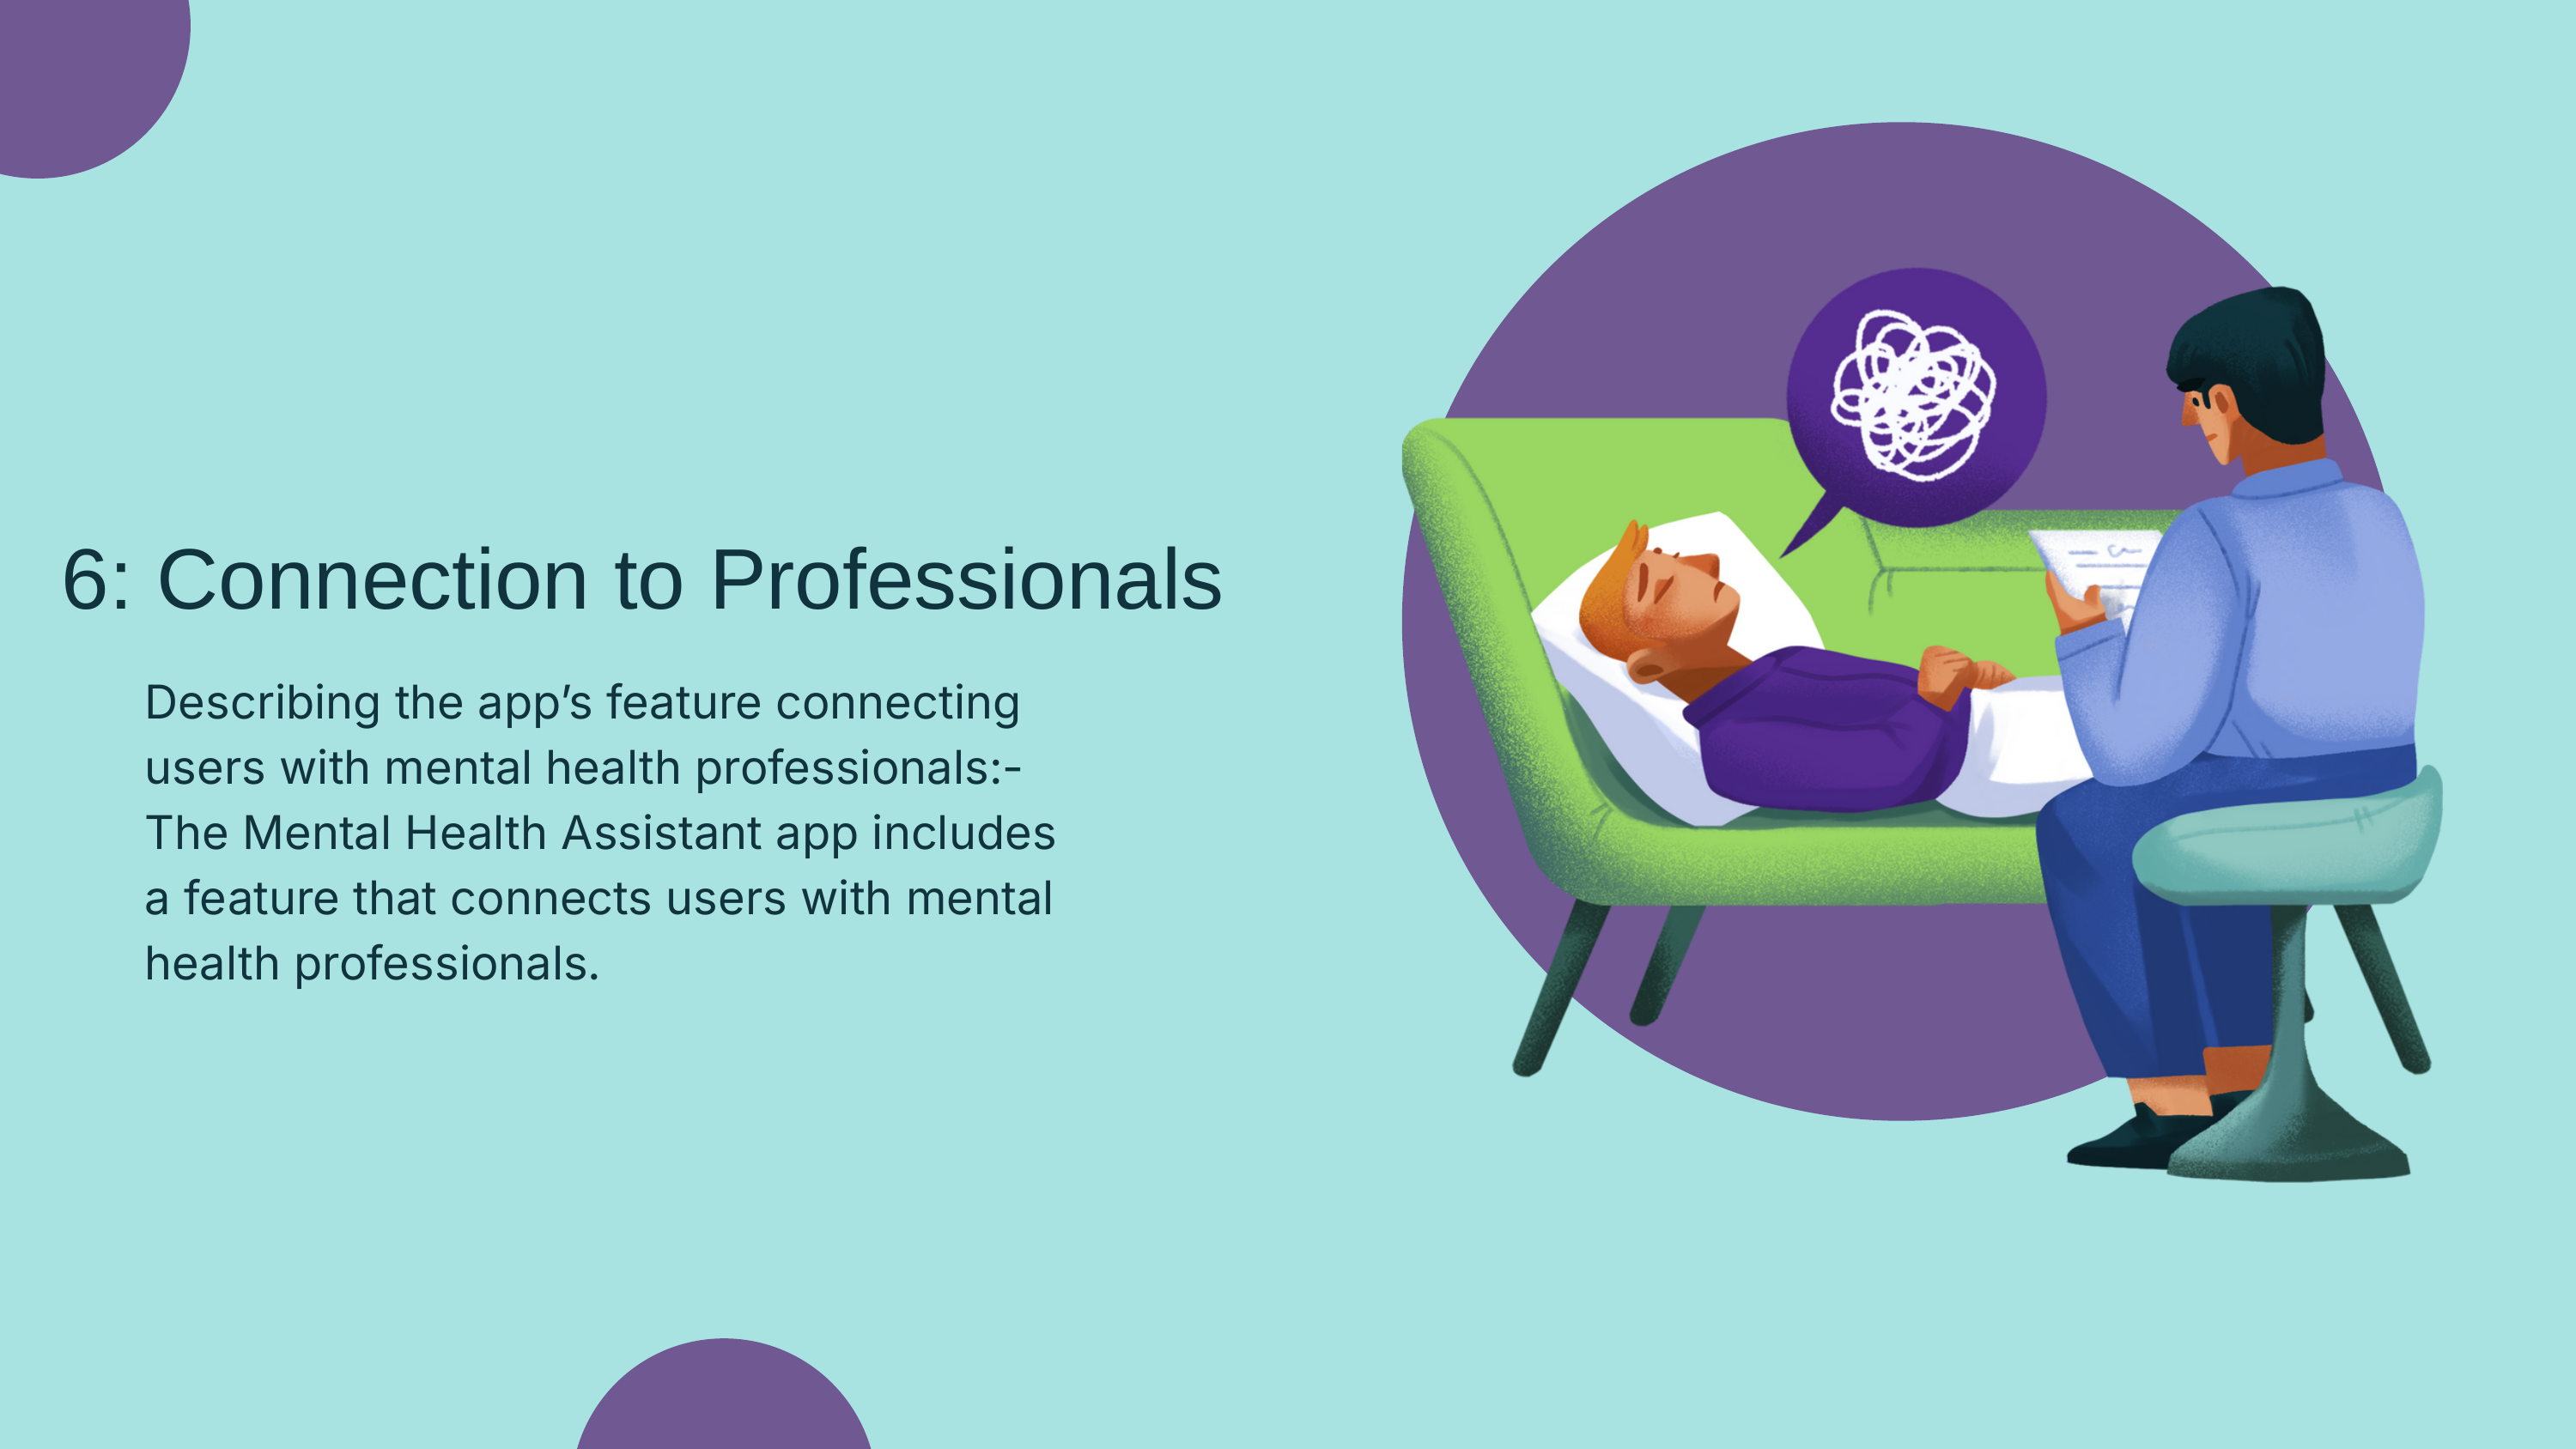

6: Connection to Professionals
Describing the app’s feature connecting users with mental health professionals:- The Mental Health Assistant app includes a feature that connects users with mental health professionals.